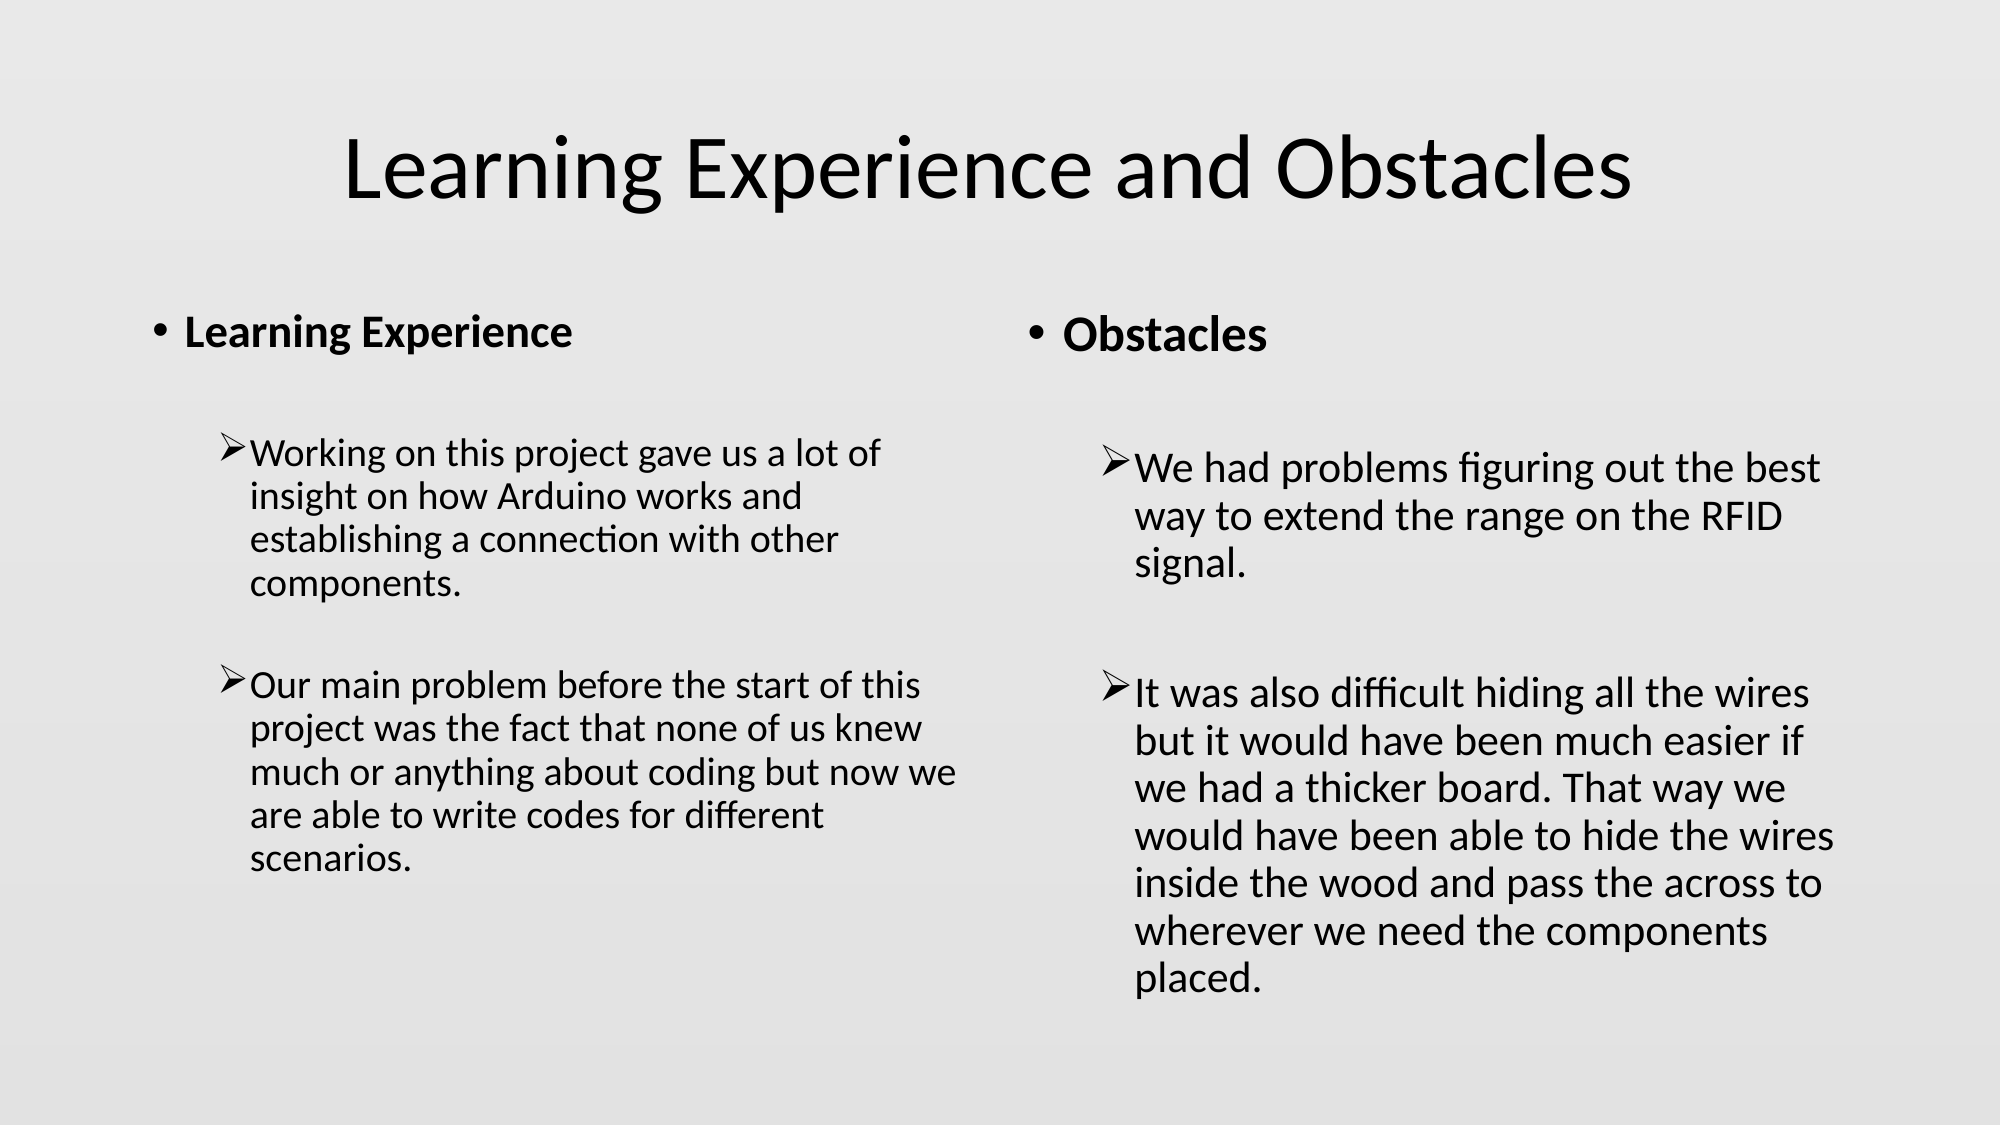

# Learning Experience and Obstacles
Learning Experience

Working on this project gave us a lot of insight on how Arduino works and establishing a connection with other components.

Our main problem before the start of this project was the fact that none of us knew much or anything about coding but now we are able to write codes for different scenarios.

Obstacles

We had problems figuring out the best way to extend the range on the RFID signal.

It was also difficult hiding all the wires but it would have been much easier if we had a thicker board. That way we would have been able to hide the wires inside the wood and pass the across to wherever we need the components placed.